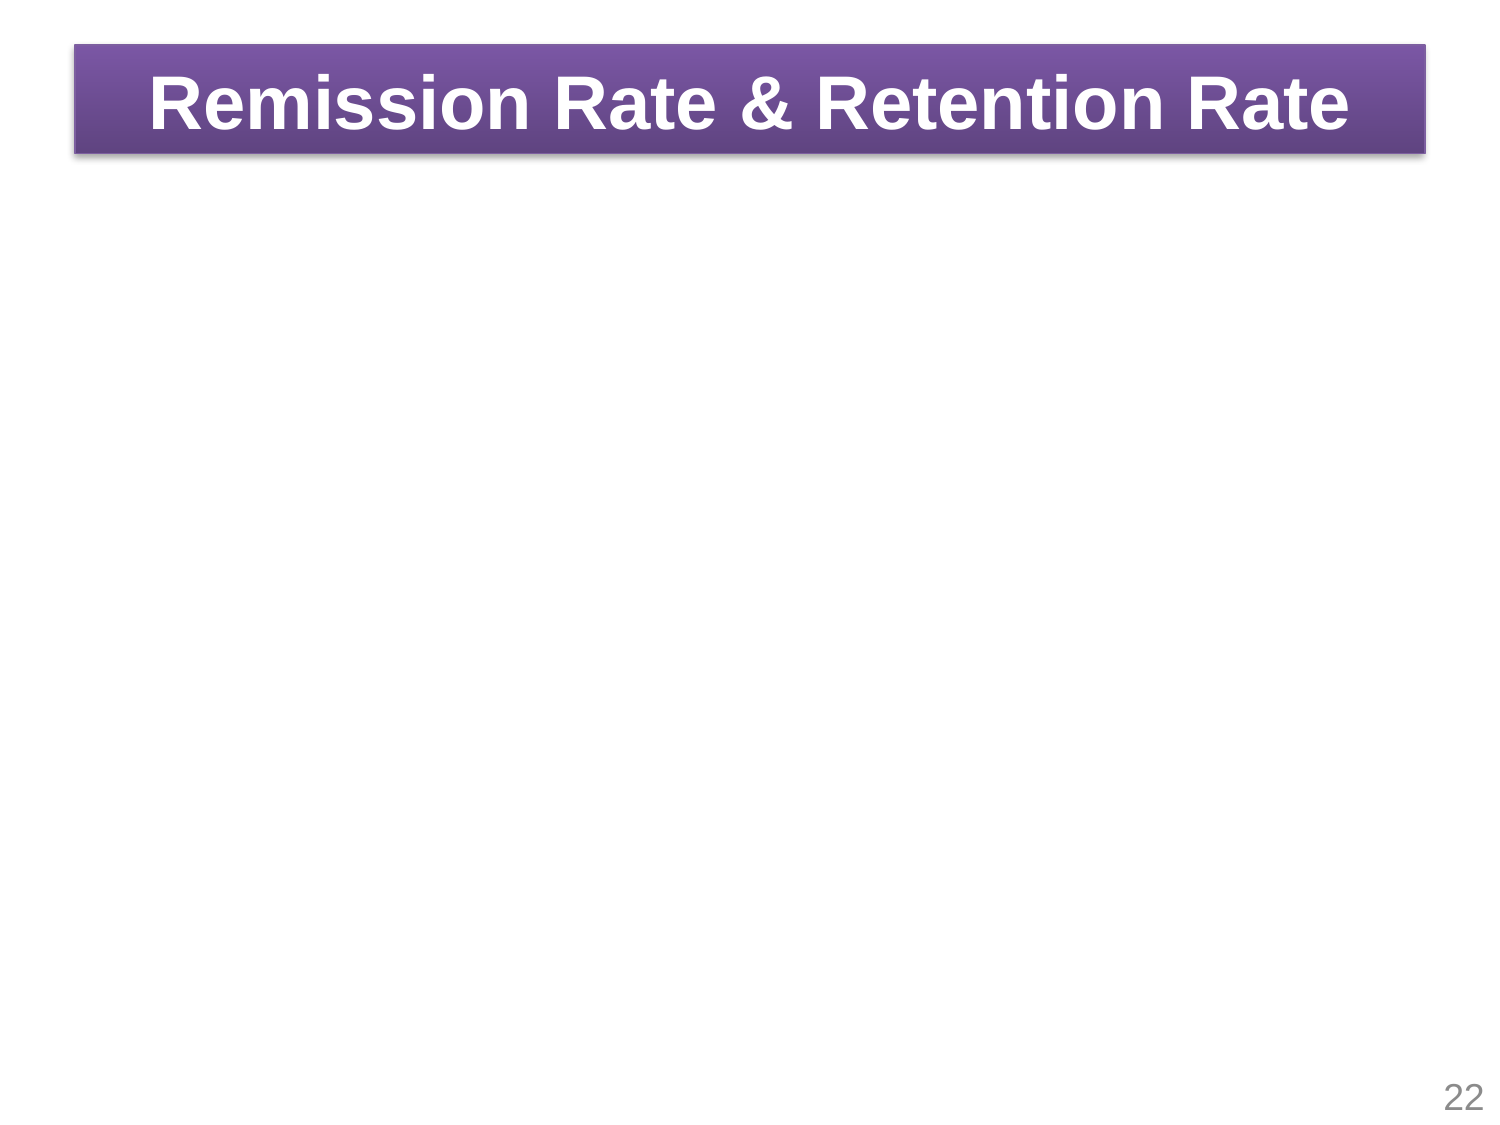

# Remission Rate & Retention Rate
22